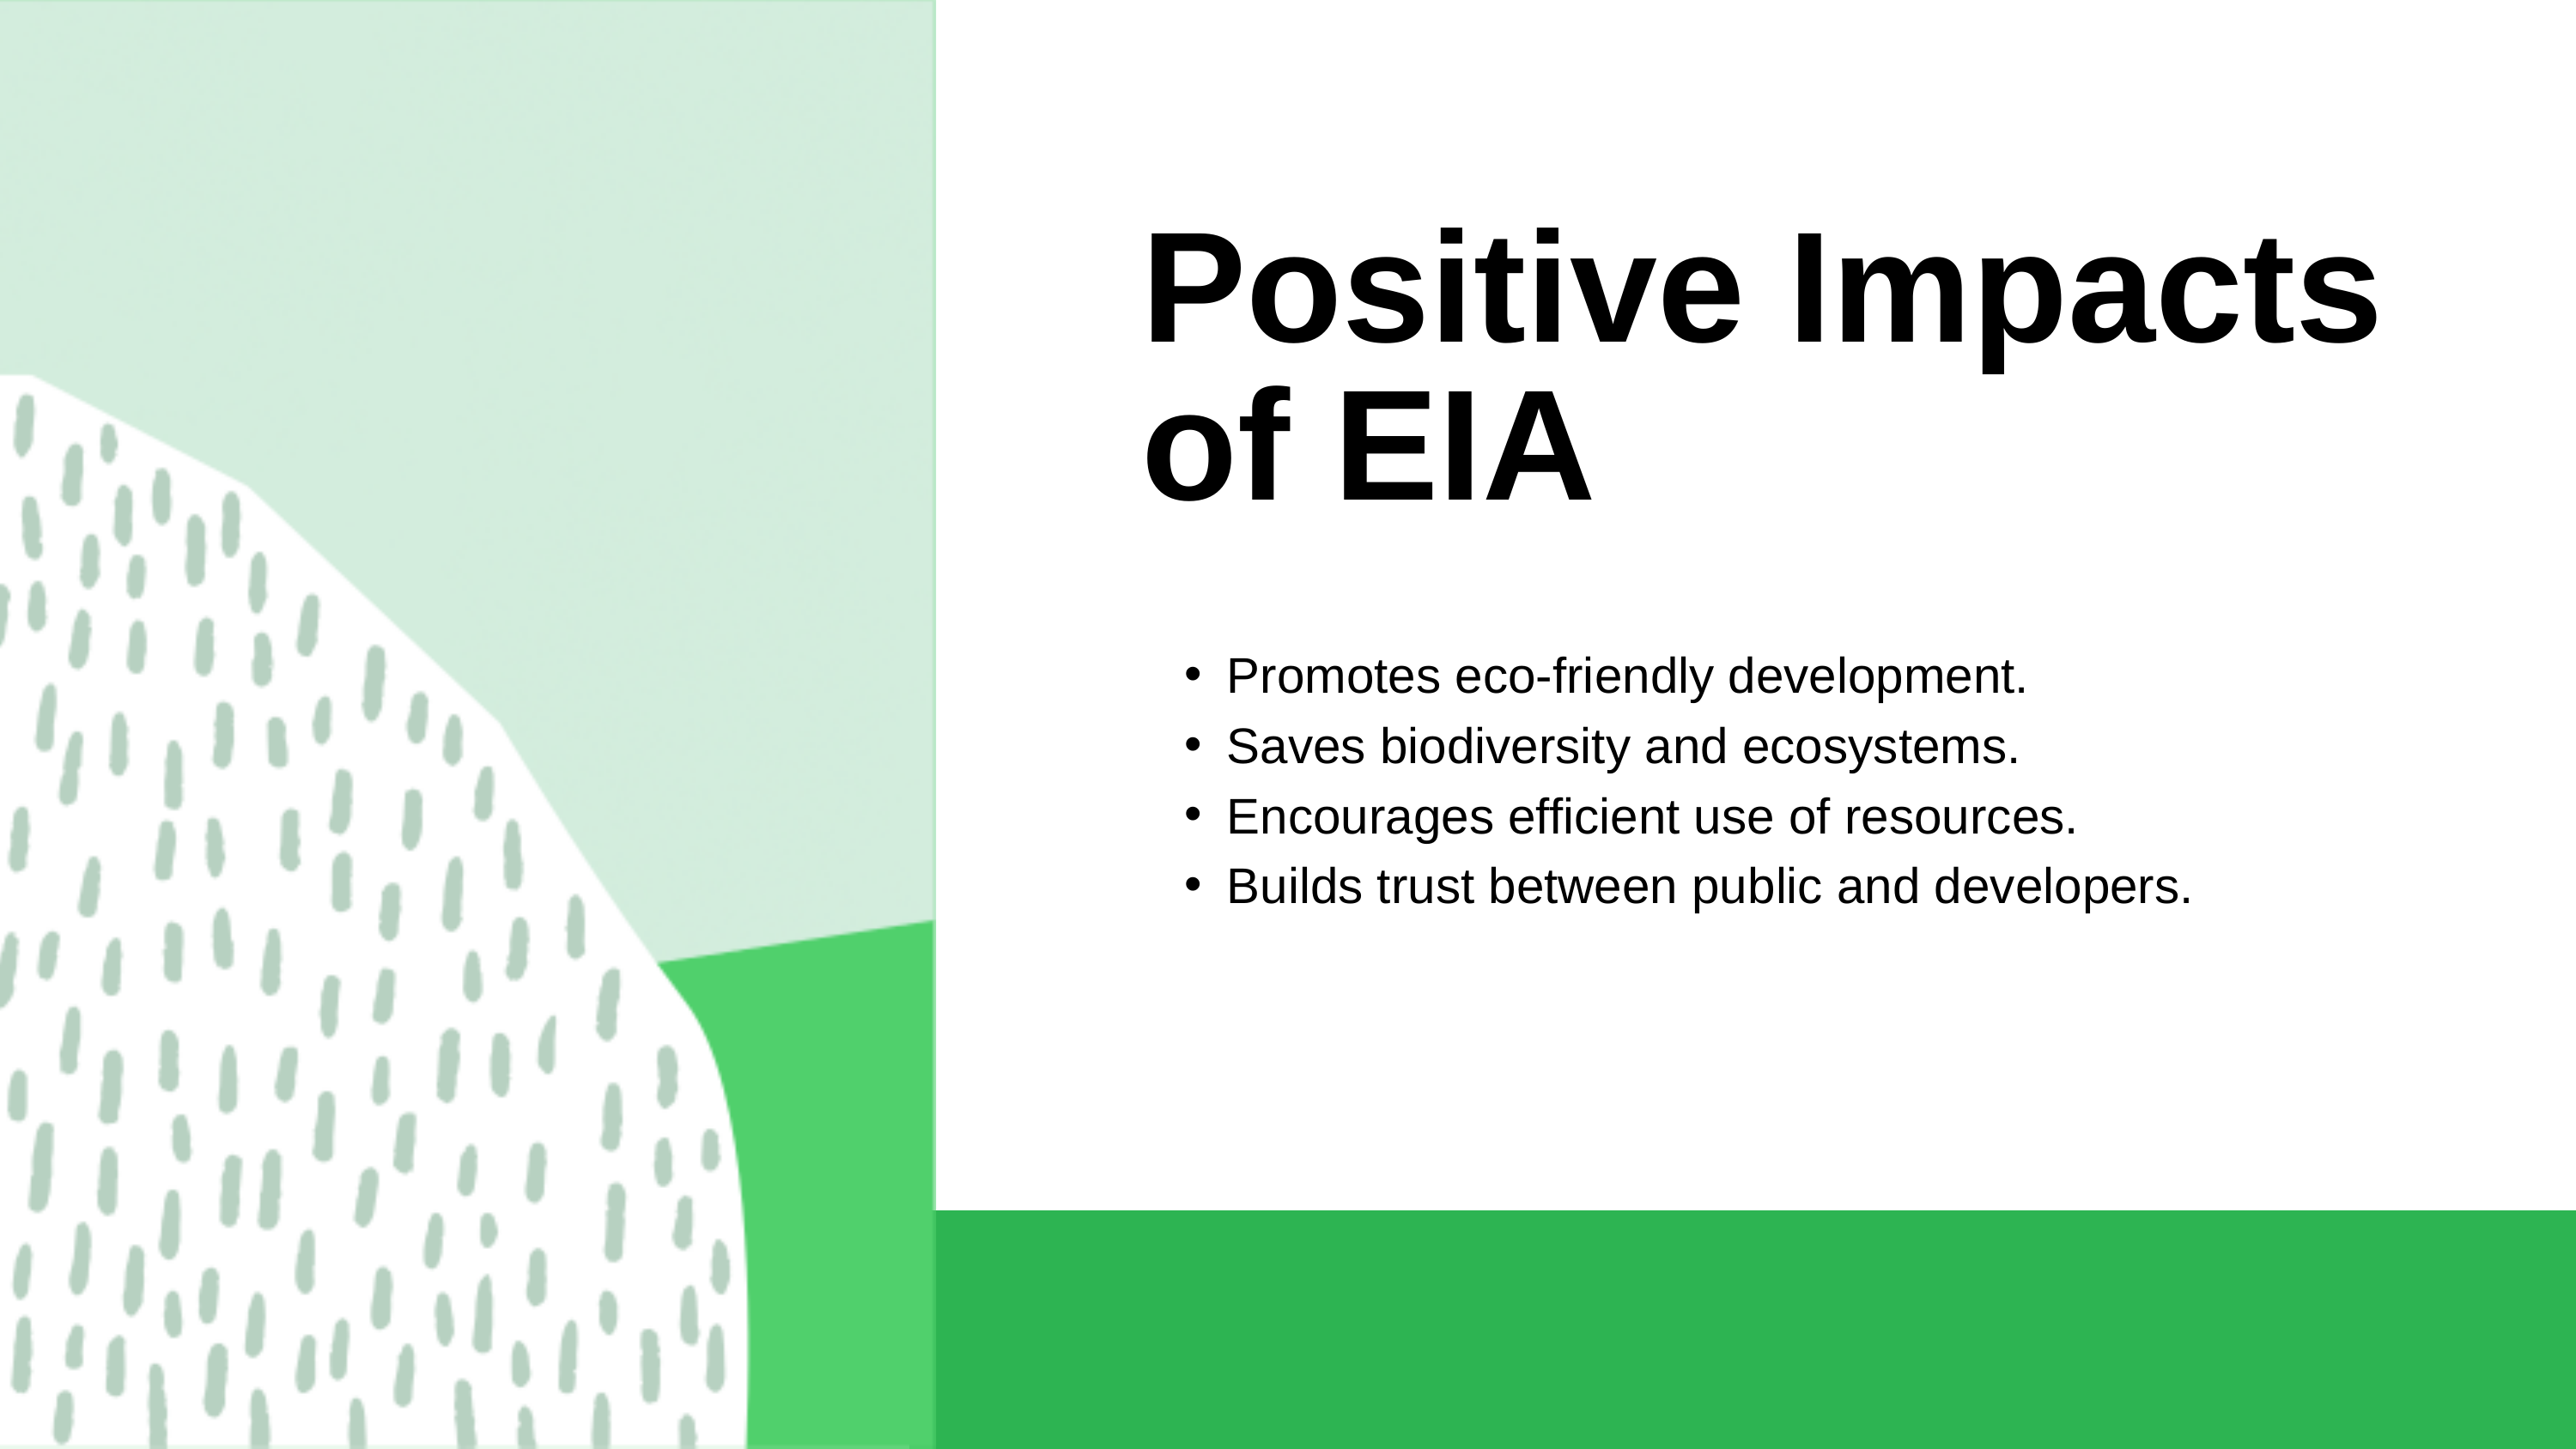

Positive Impacts of EIA
Promotes eco-friendly development.
Saves biodiversity and ecosystems.
Encourages efficient use of resources.
Builds trust between public and developers.